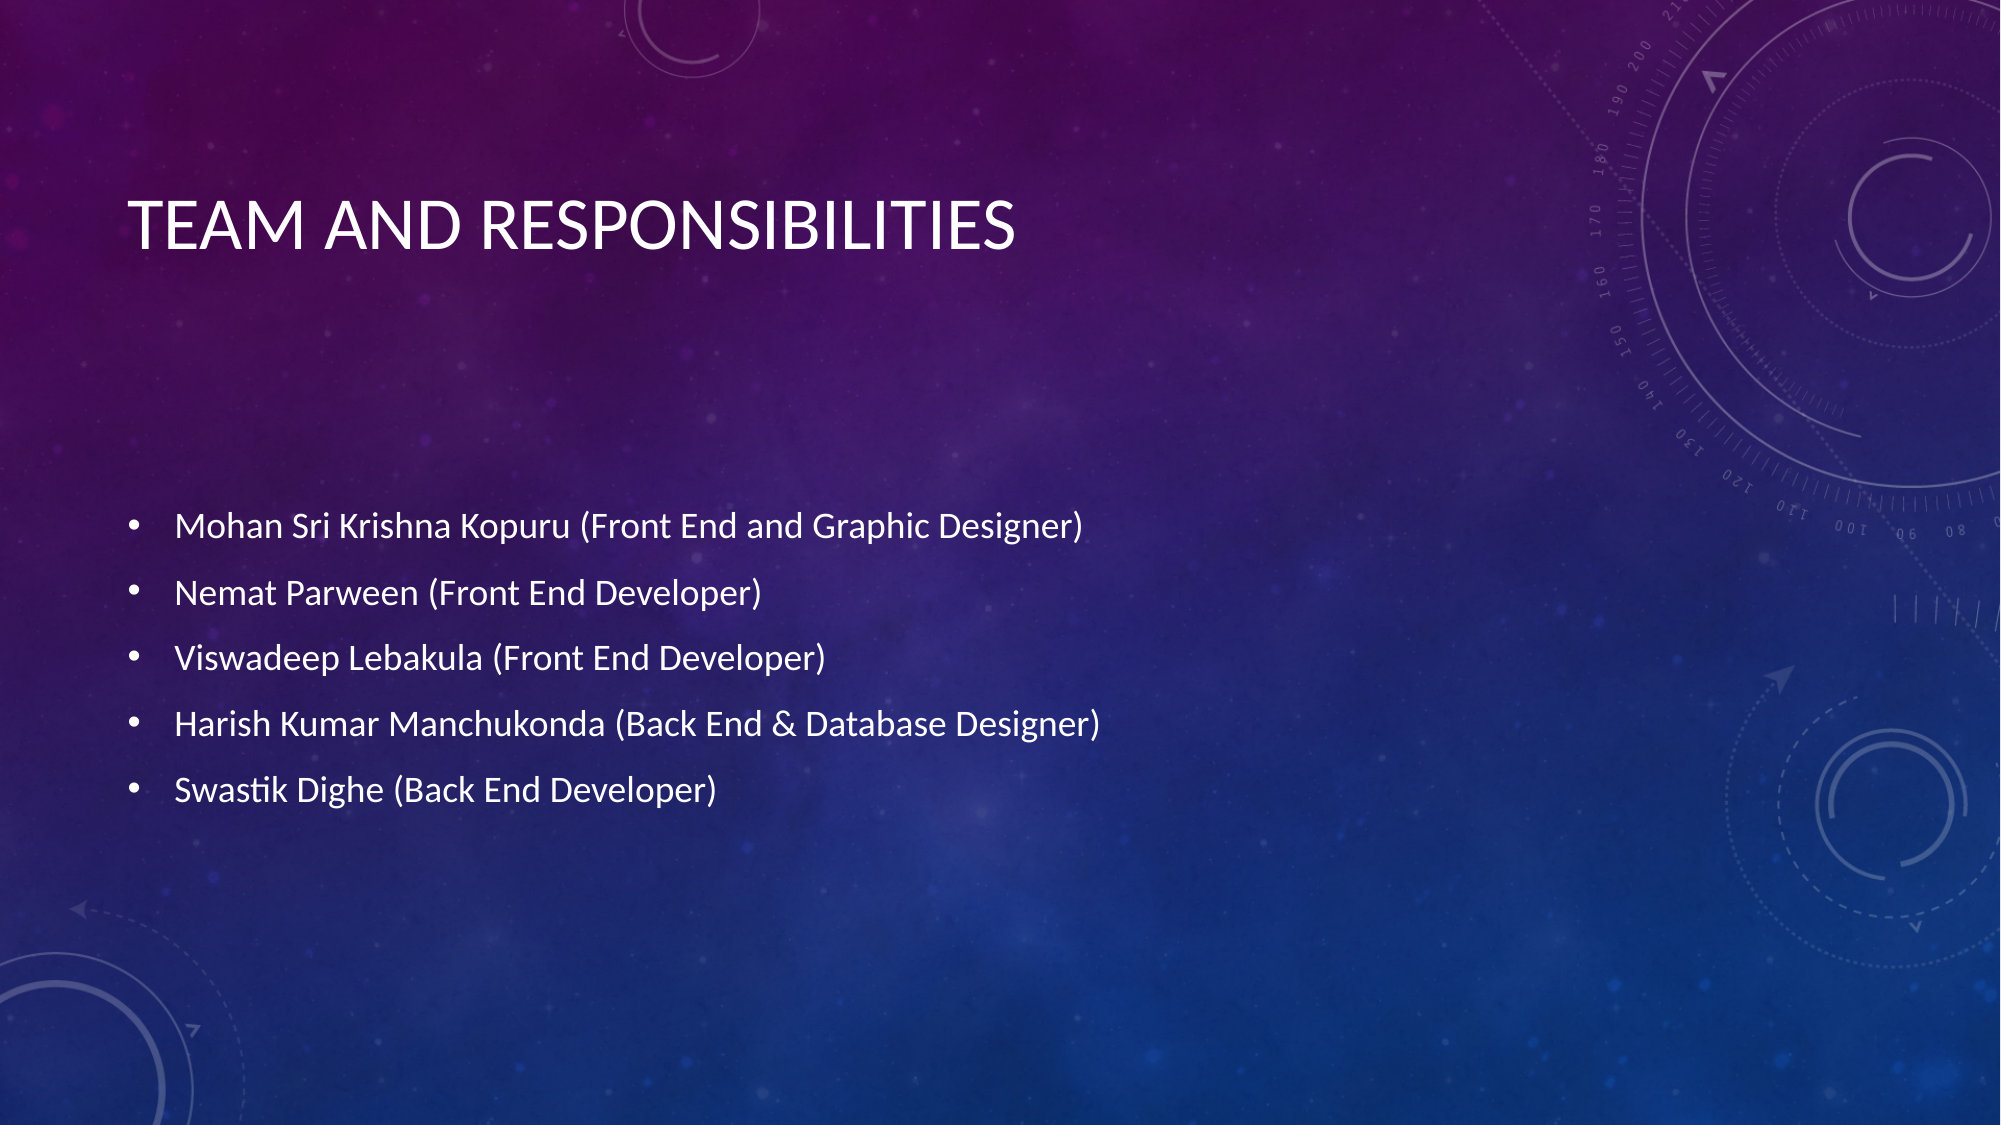

# Team and responsibilities
Mohan Sri Krishna Kopuru (Front End and Graphic Designer)
Nemat Parween (Front End Developer)
Viswadeep Lebakula (Front End Developer)
Harish Kumar Manchukonda (Back End & Database Designer)
Swastik Dighe (Back End Developer)